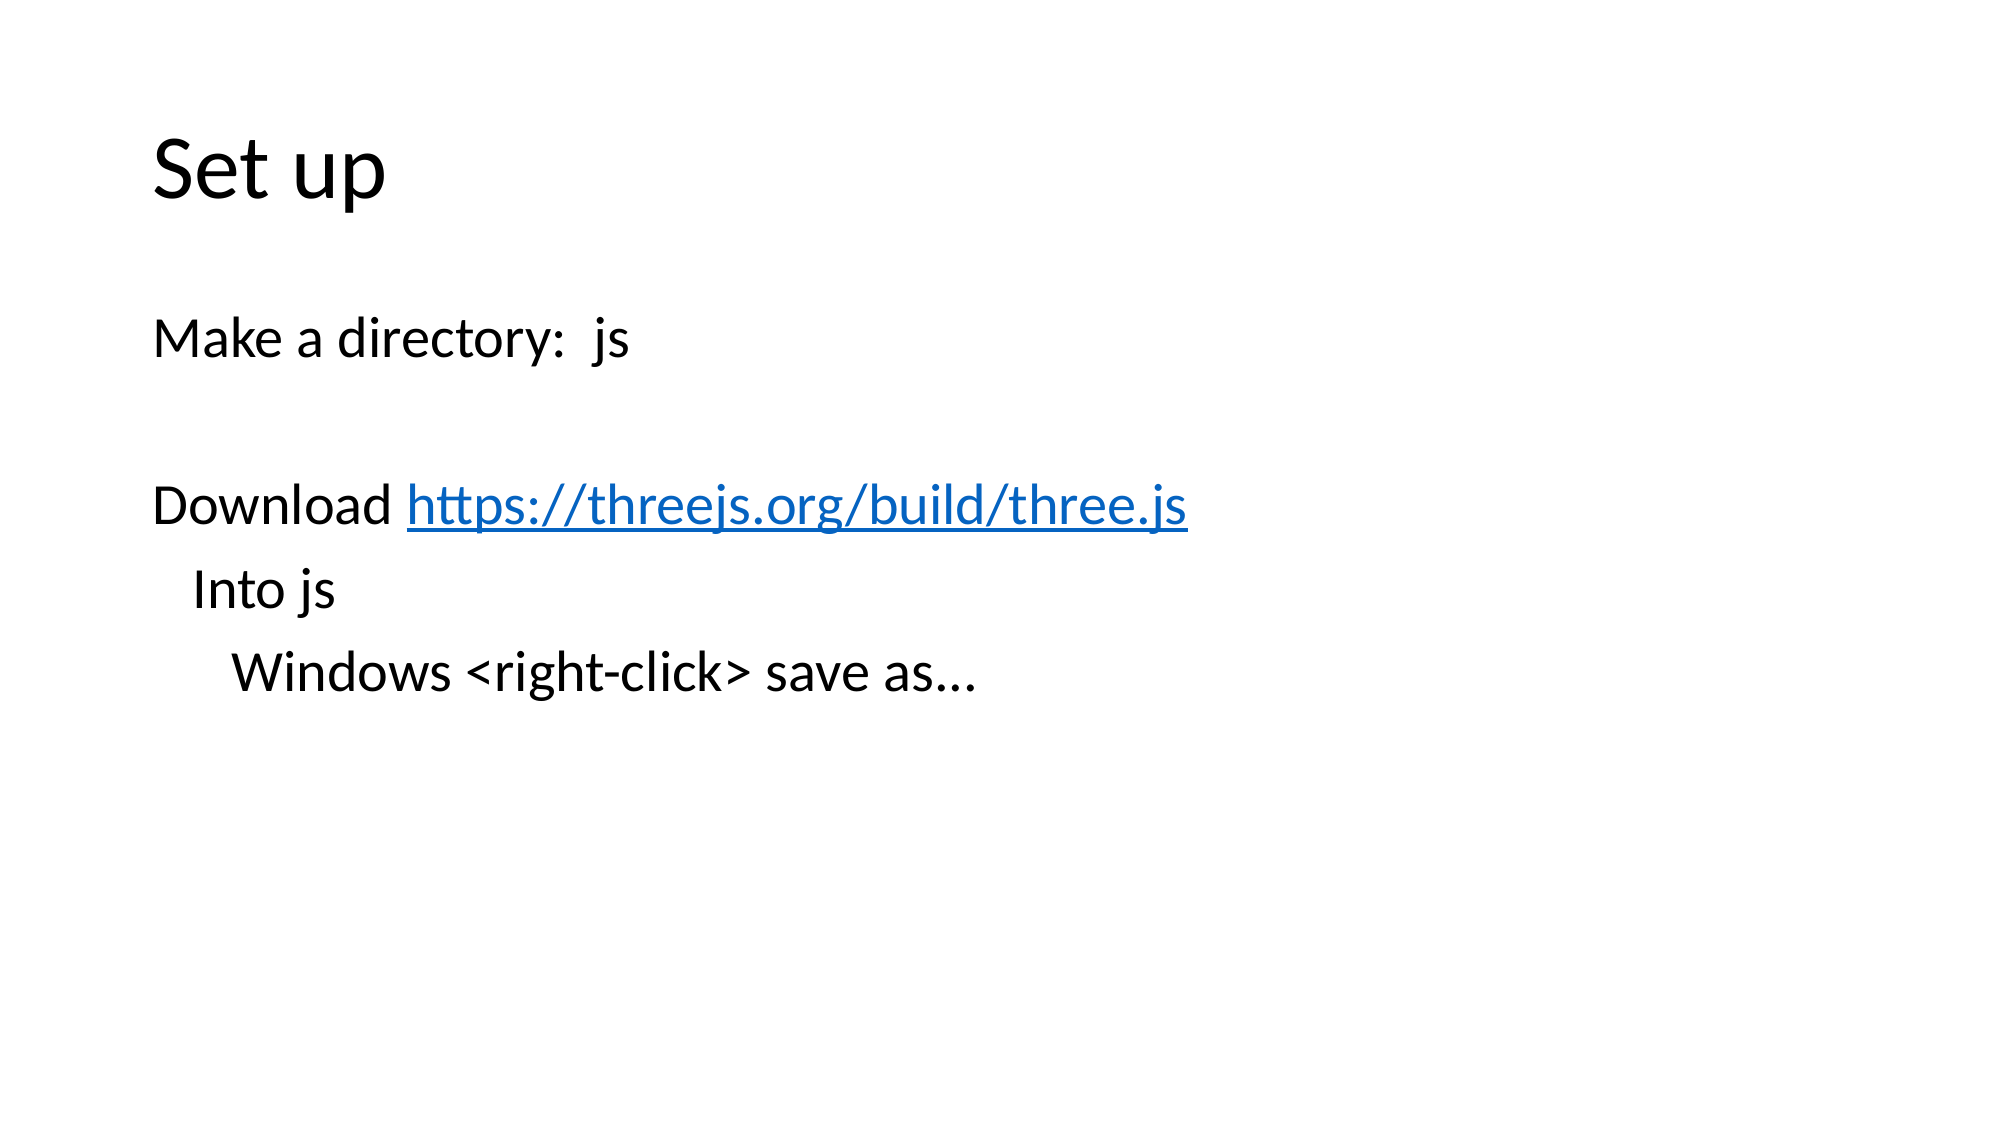

# Set up
Make a directory:  js

Download https://threejs.org/build/three.js
   Into js
      Windows <right-click> save as...